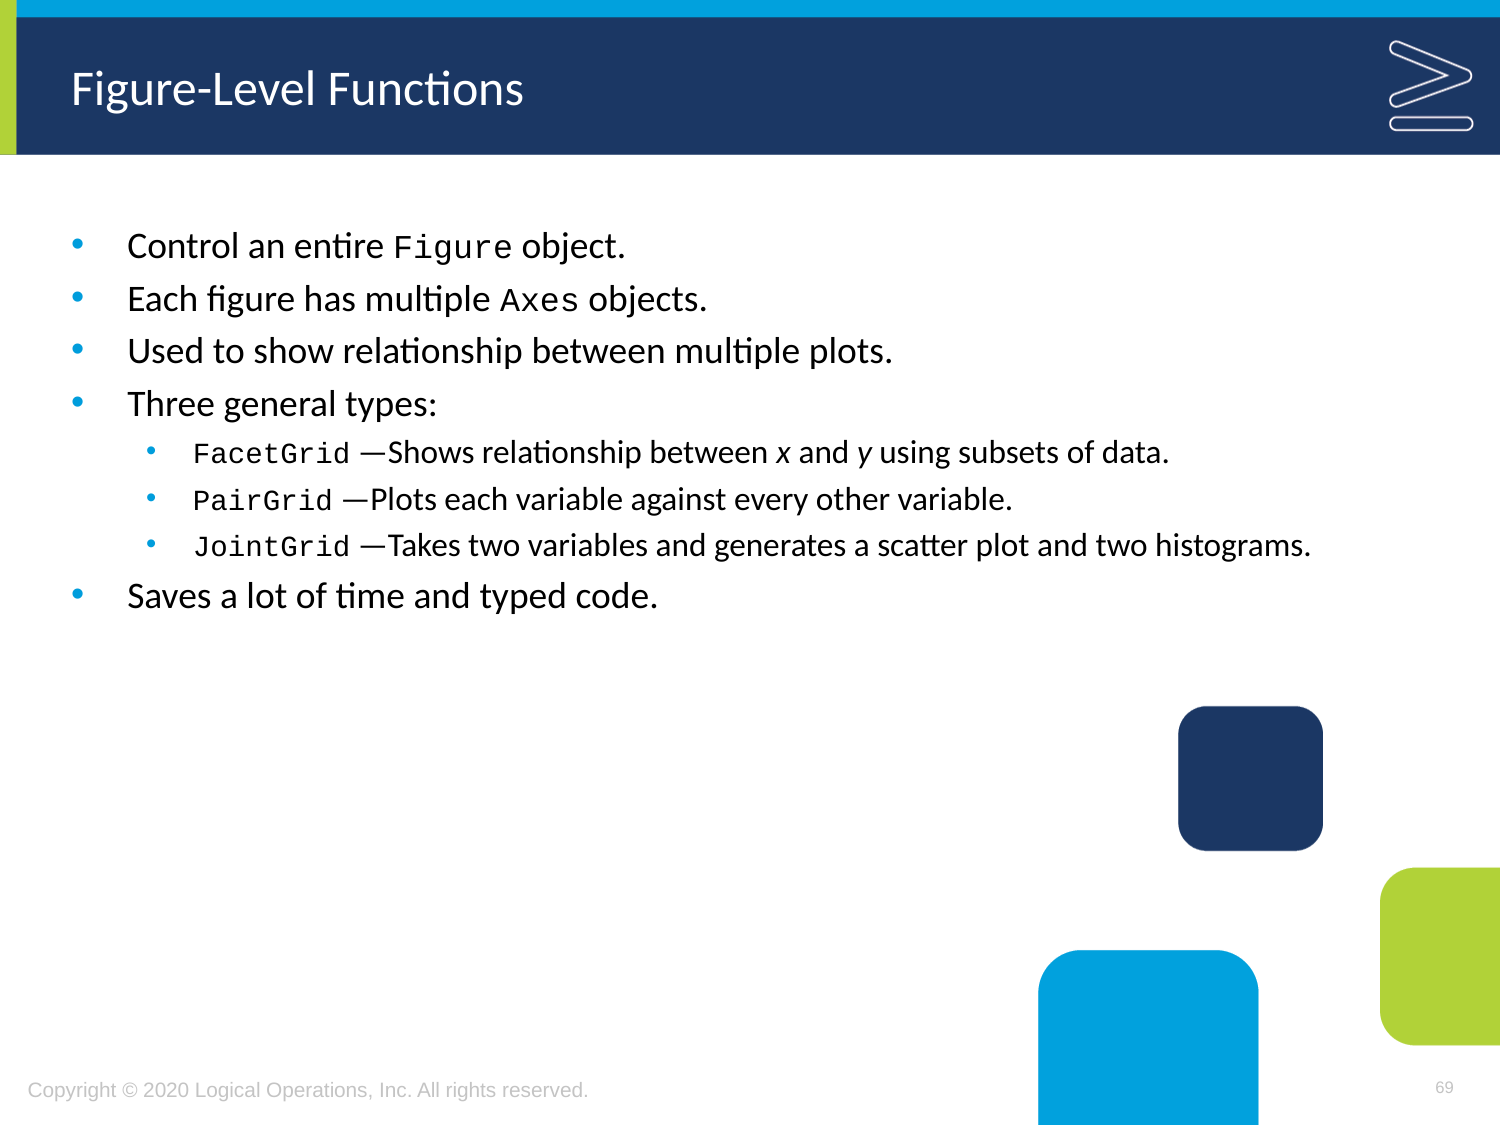

# Figure-Level Functions
Control an entire Figure object.
Each figure has multiple Axes objects.
Used to show relationship between multiple plots.
Three general types:
FacetGrid —Shows relationship between x and y using subsets of data.
PairGrid —Plots each variable against every other variable.
JointGrid —Takes two variables and generates a scatter plot and two histograms.
Saves a lot of time and typed code.
69